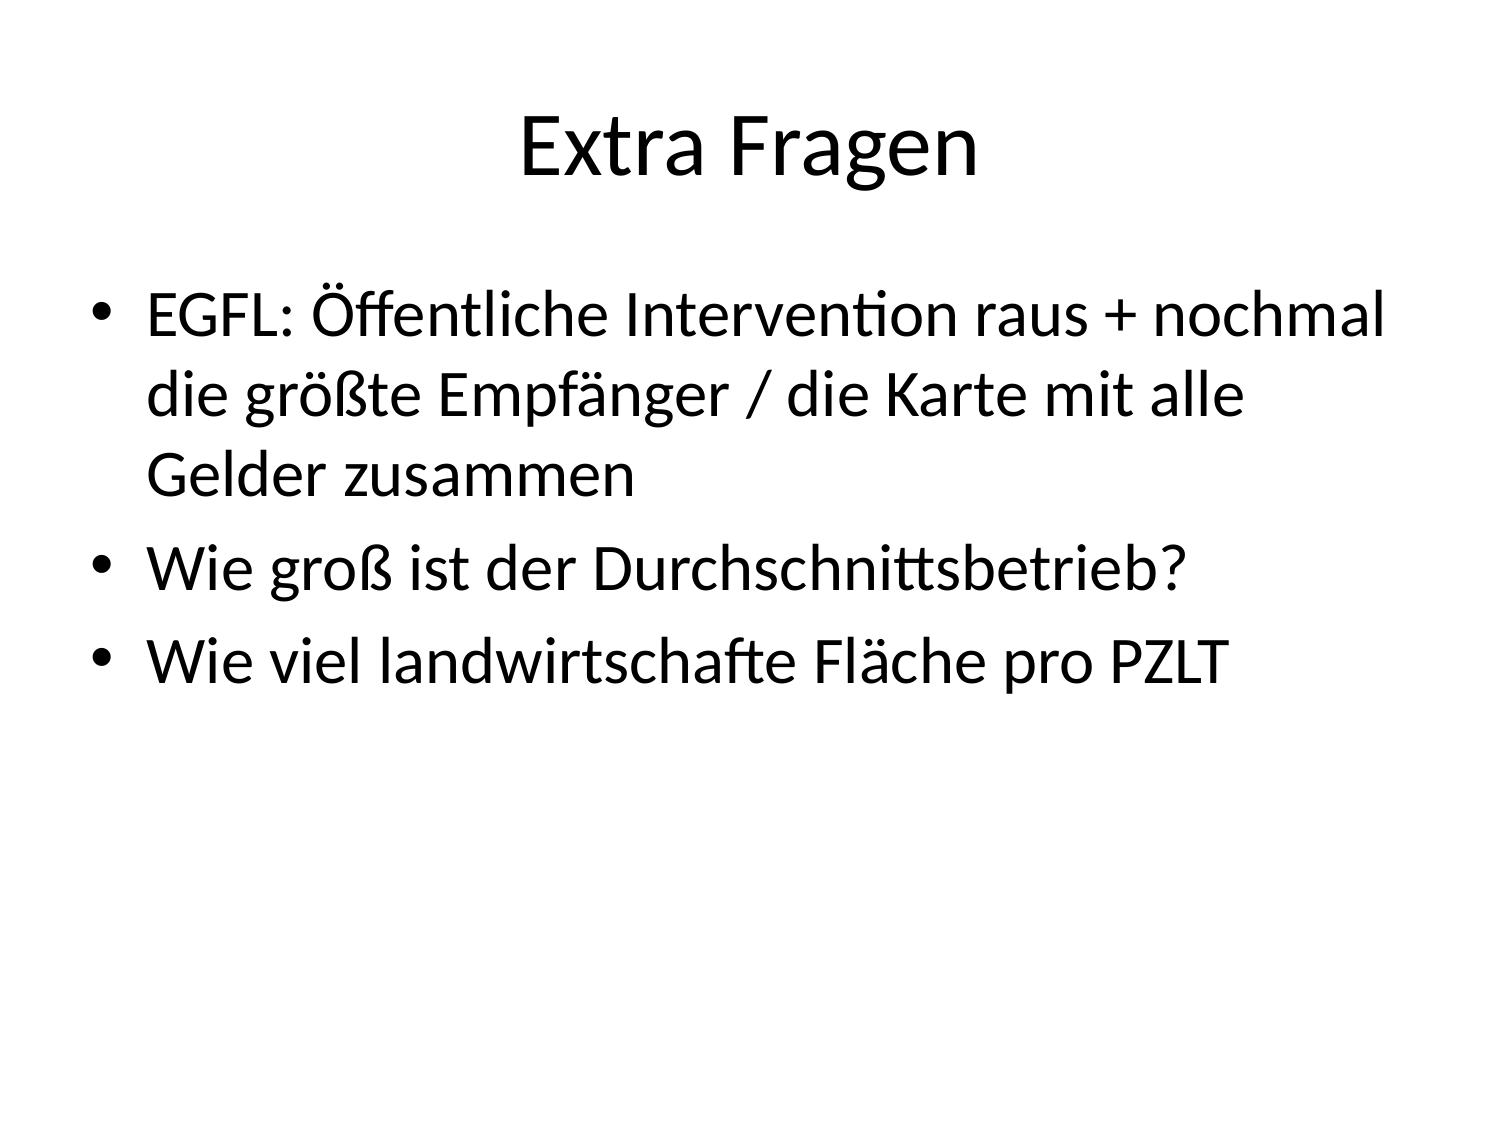

# Extra Fragen
EGFL: Öffentliche Intervention raus + nochmal die größte Empfänger / die Karte mit alle Gelder zusammen
Wie groß ist der Durchschnittsbetrieb?
Wie viel landwirtschafte Fläche pro PZLT